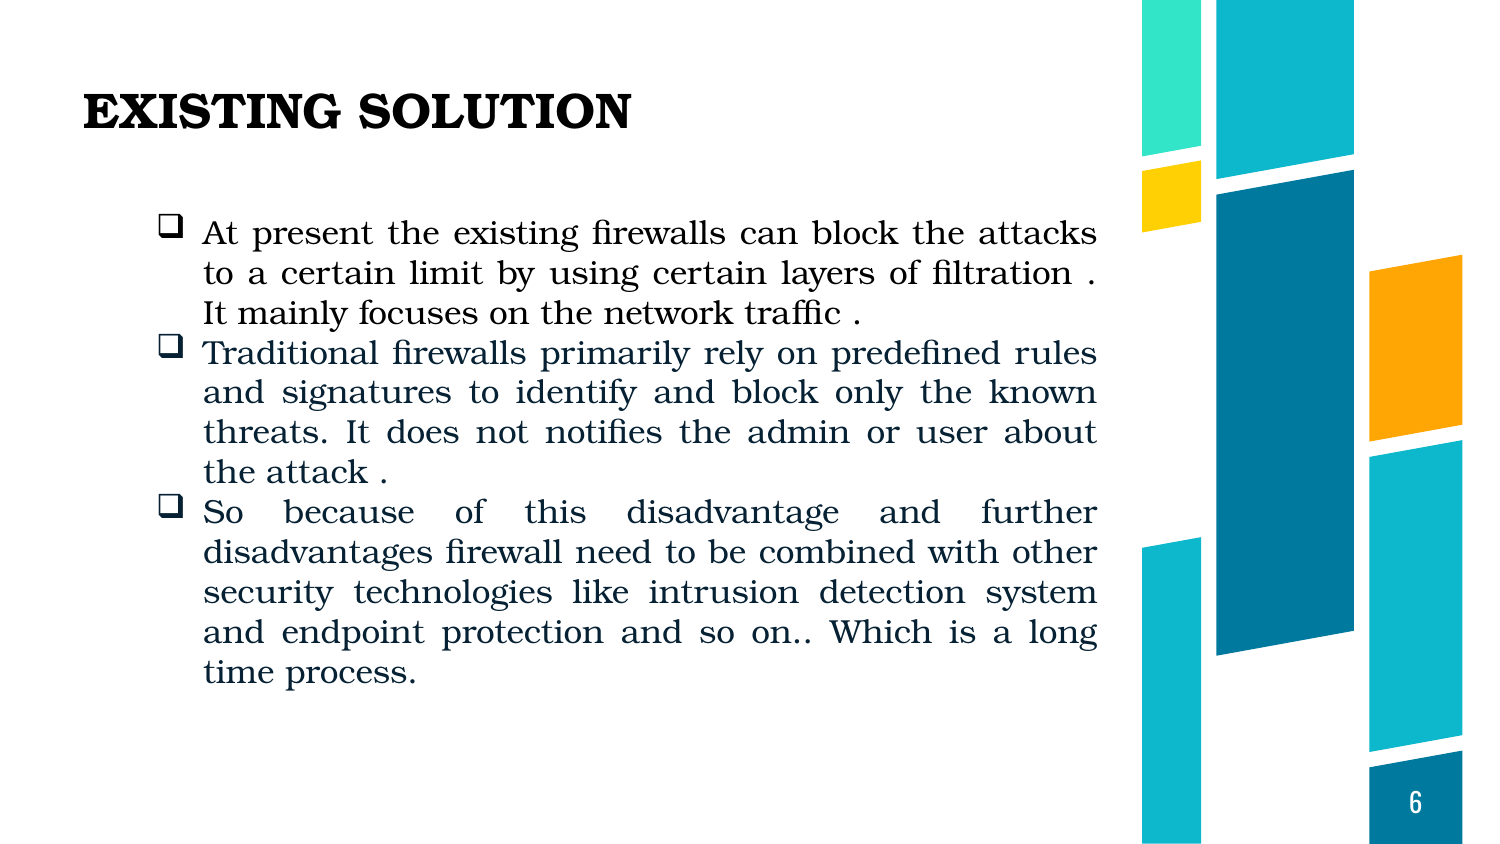

EXISTING SOLUTION
At present the existing firewalls can block the attacks to a certain limit by using certain layers of filtration . It mainly focuses on the network traffic .
Traditional firewalls primarily rely on predefined rules and signatures to identify and block only the known threats. It does not notifies the admin or user about the attack .
So because of this disadvantage and further disadvantages firewall need to be combined with other security technologies like intrusion detection system and endpoint protection and so on.. Which is a long time process.
6